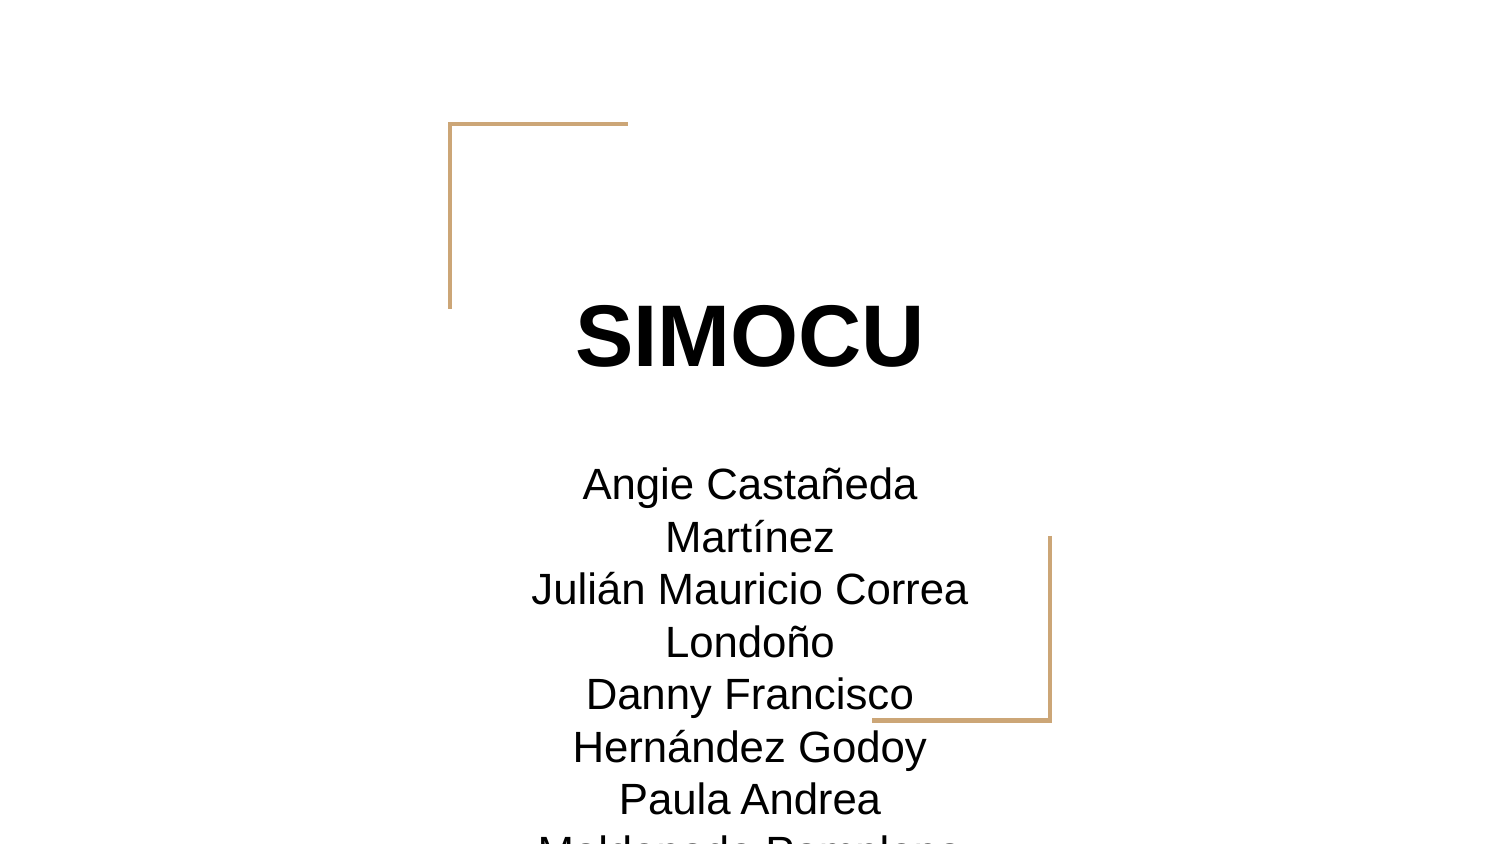

# SIMOCU
Angie Castañeda Martínez
Julián Mauricio Correa Londoño
Danny Francisco Hernández Godoy
Paula Andrea Maldonado Pamplona